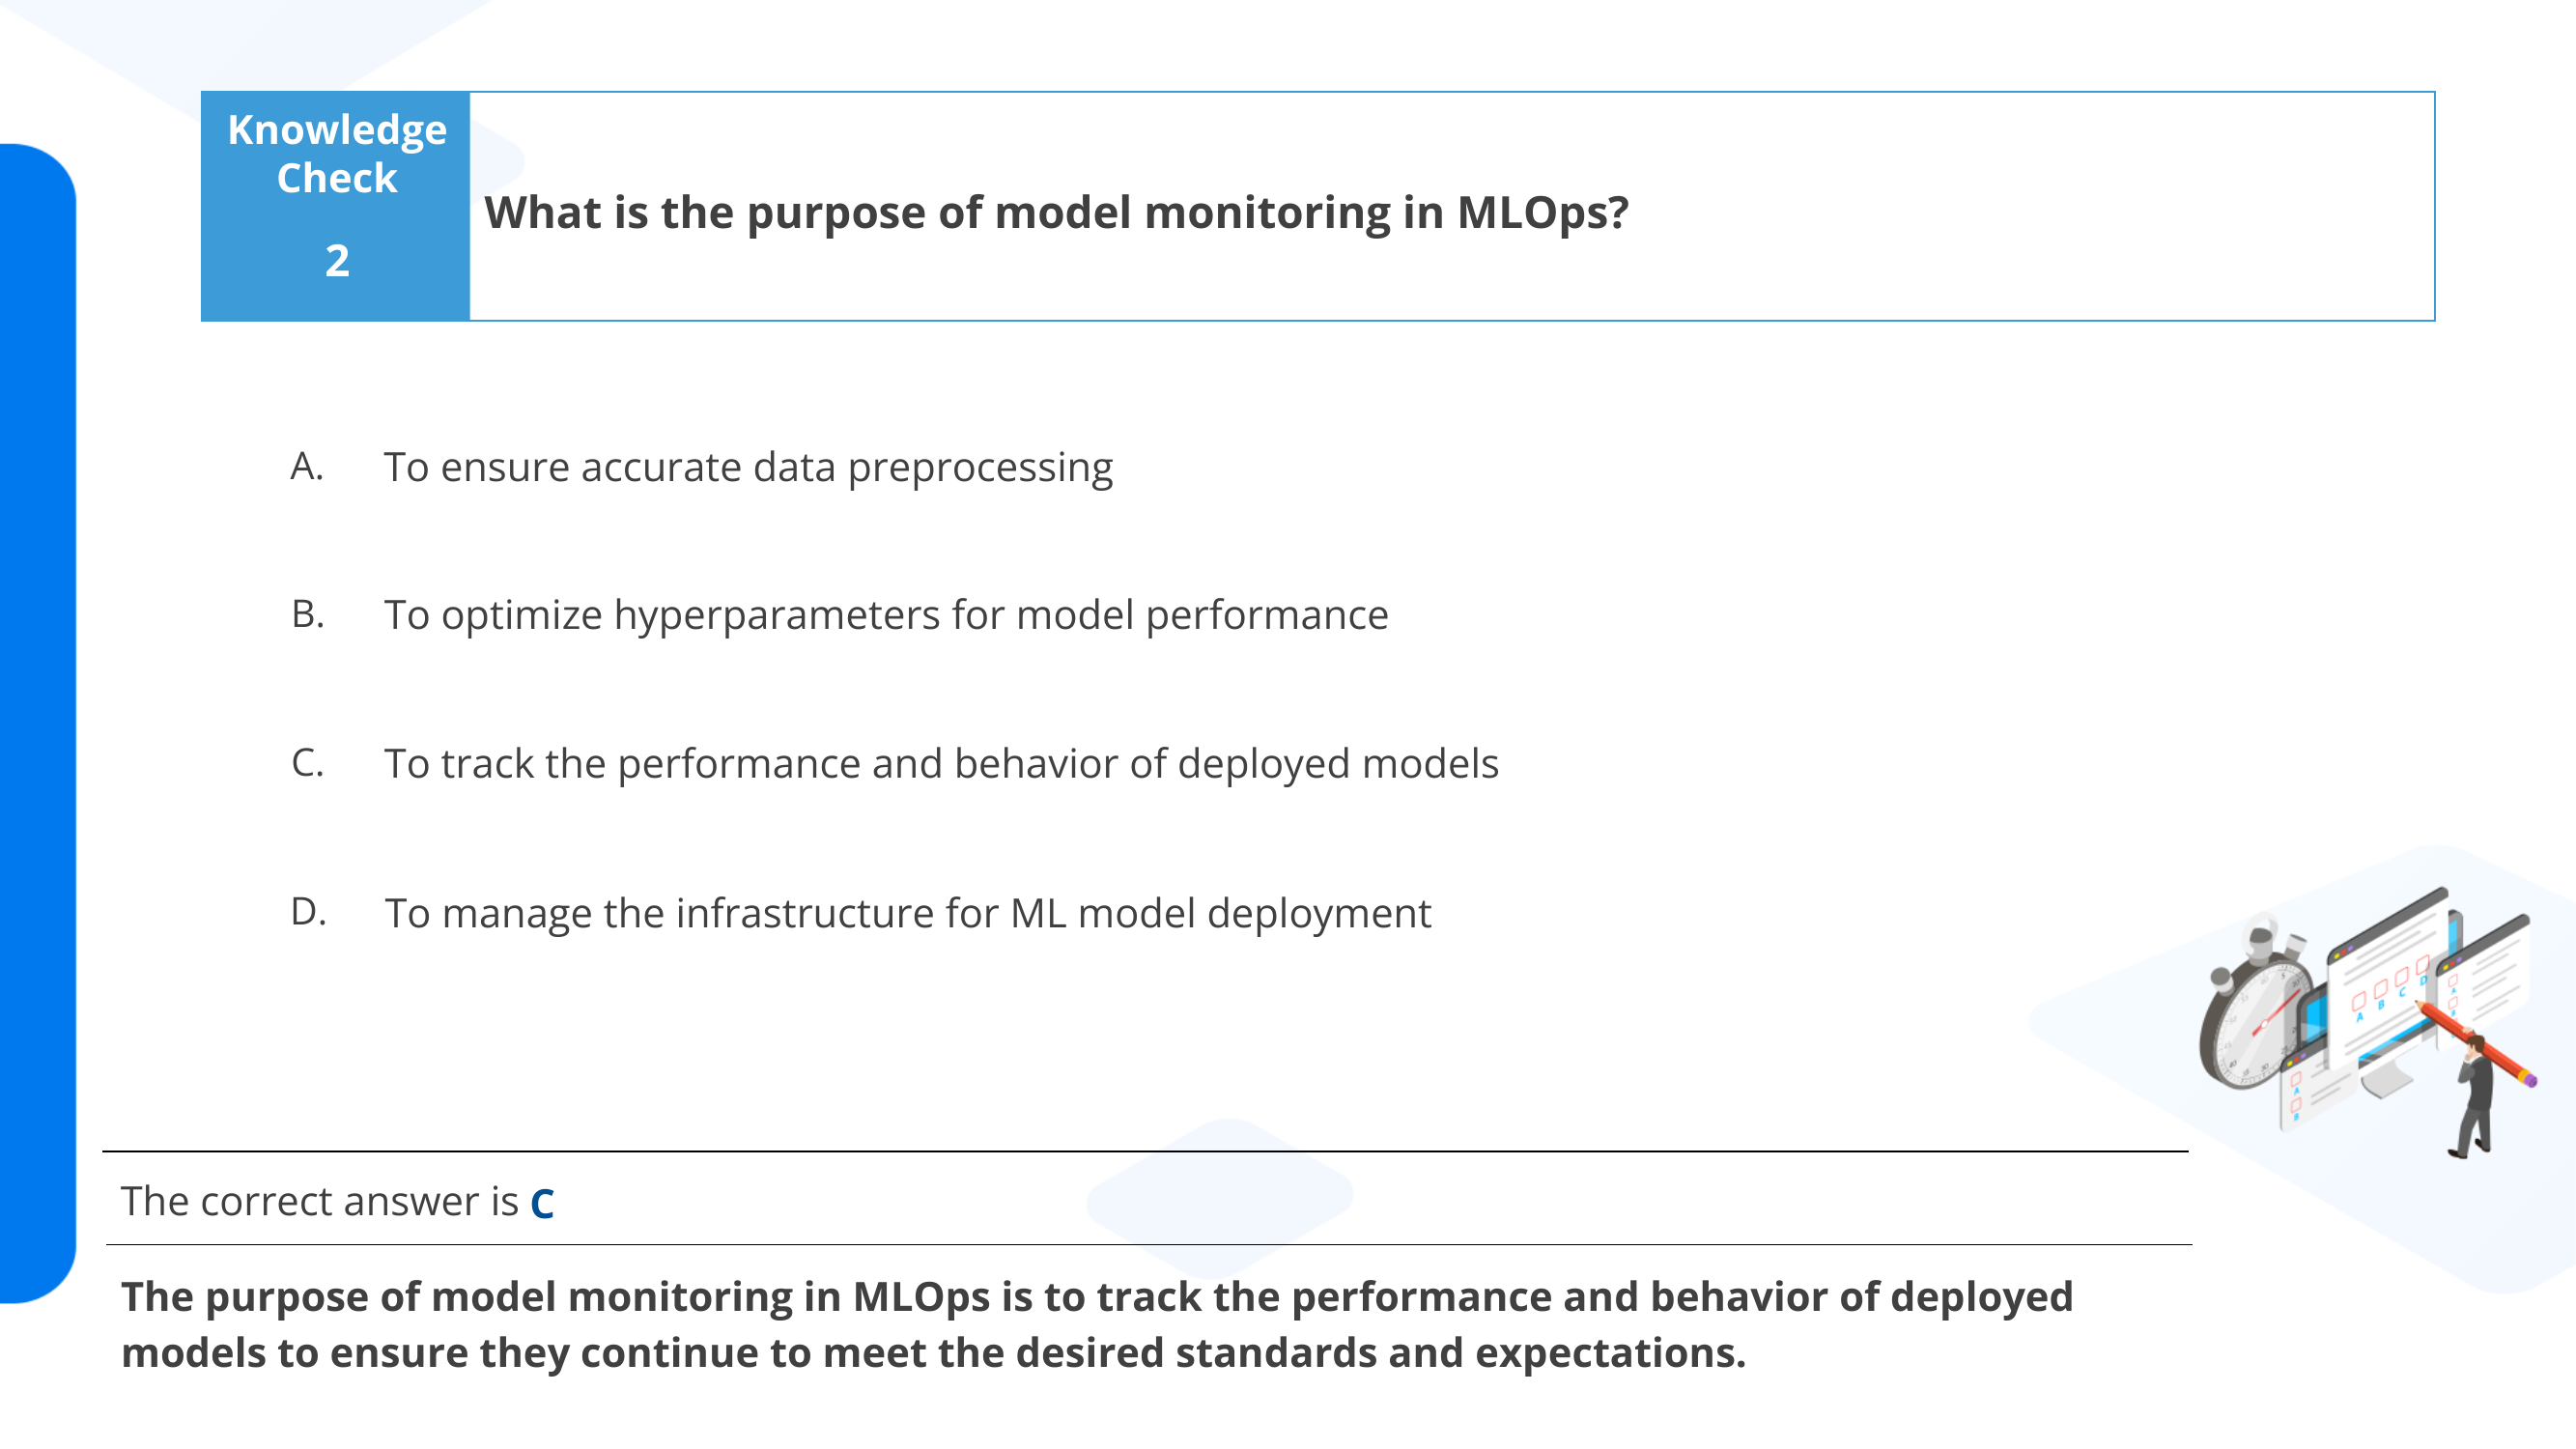

What is the purpose of model monitoring in MLOps?
2
To ensure accurate data preprocessing
To optimize hyperparameters for model performance
To track the performance and behavior of deployed models
To manage the infrastructure for ML model deployment
C
The purpose of model monitoring in MLOps is to track the performance and behavior of deployed models to ensure they continue to meet the desired standards and expectations.